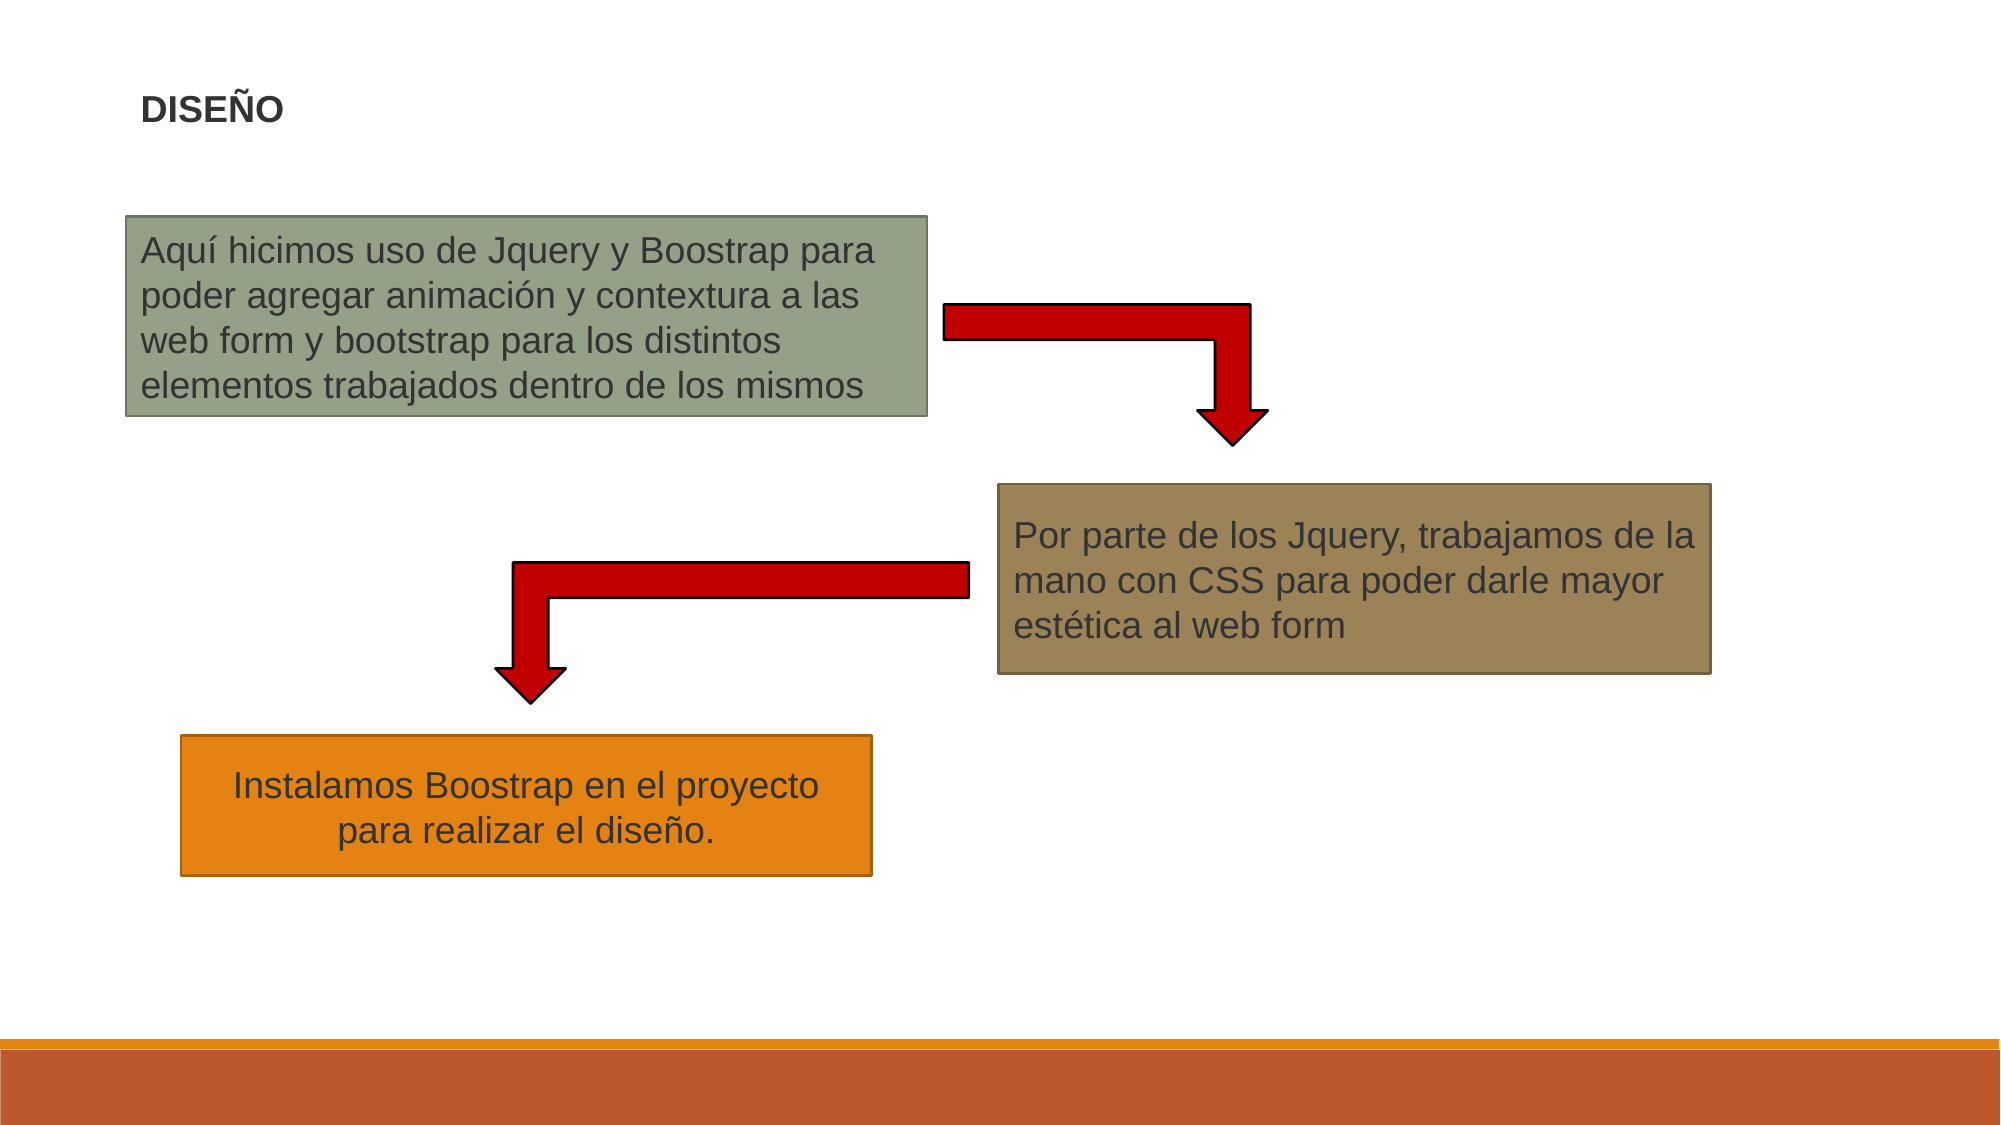

DISEÑO
Aquí hicimos uso de Jquery y Boostrap para poder agregar animación y contextura a las web form y bootstrap para los distintos elementos trabajados dentro de los mismos

Por parte de los Jquery, trabajamos de la mano con CSS para poder darle mayor
estética al web form

Instalamos Boostrap en el proyecto para realizar el diseño.